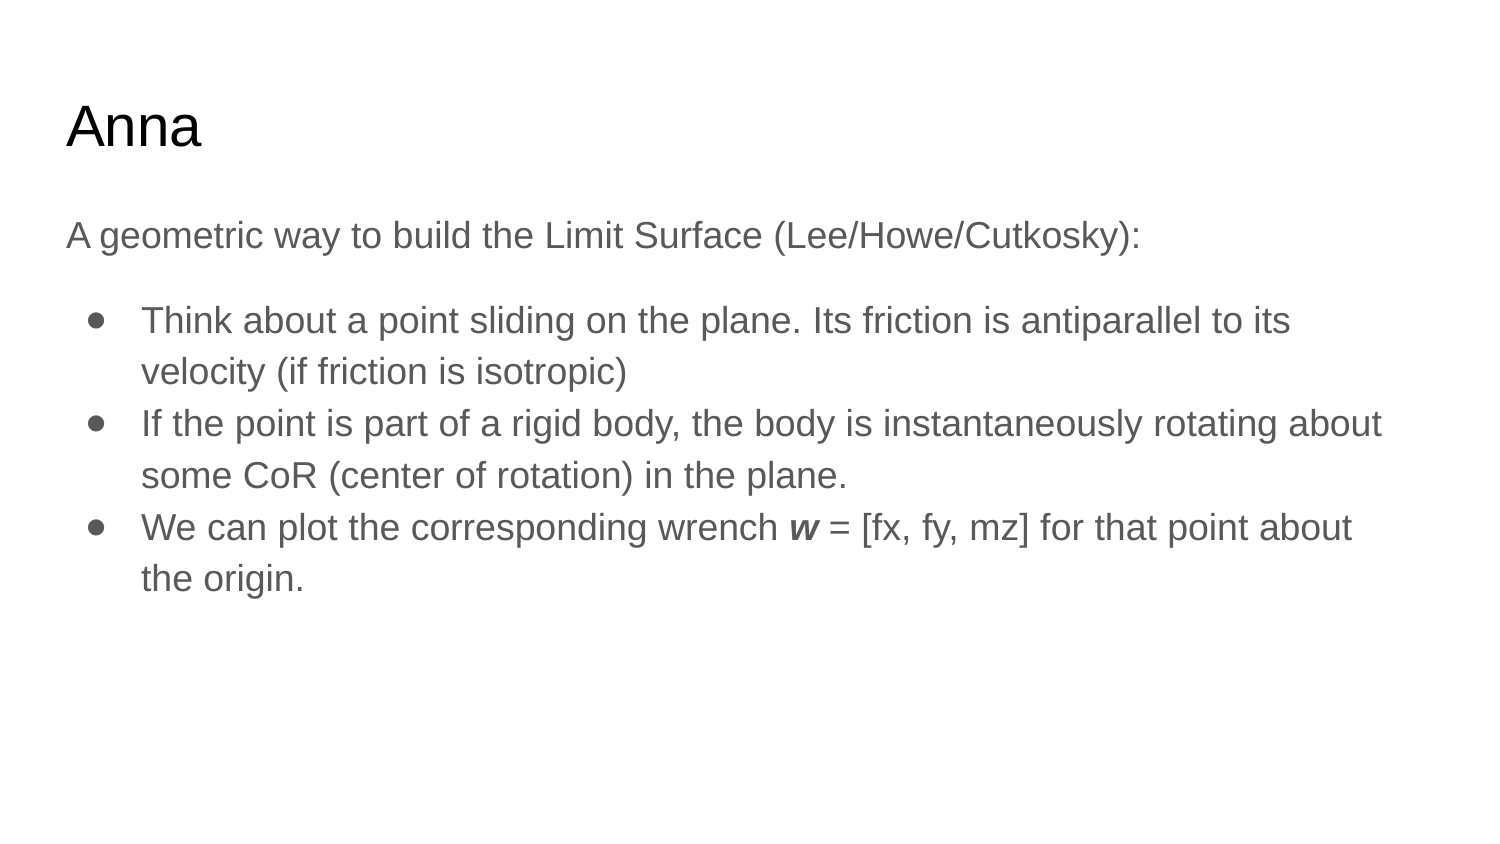

# Anna
A geometric way to build the Limit Surface (Lee/Howe/Cutkosky):
Think about a point sliding on the plane. Its friction is antiparallel to its velocity (if friction is isotropic)
If the point is part of a rigid body, the body is instantaneously rotating about some CoR (center of rotation) in the plane.
We can plot the corresponding wrench w = [fx, fy, mz] for that point about the origin.